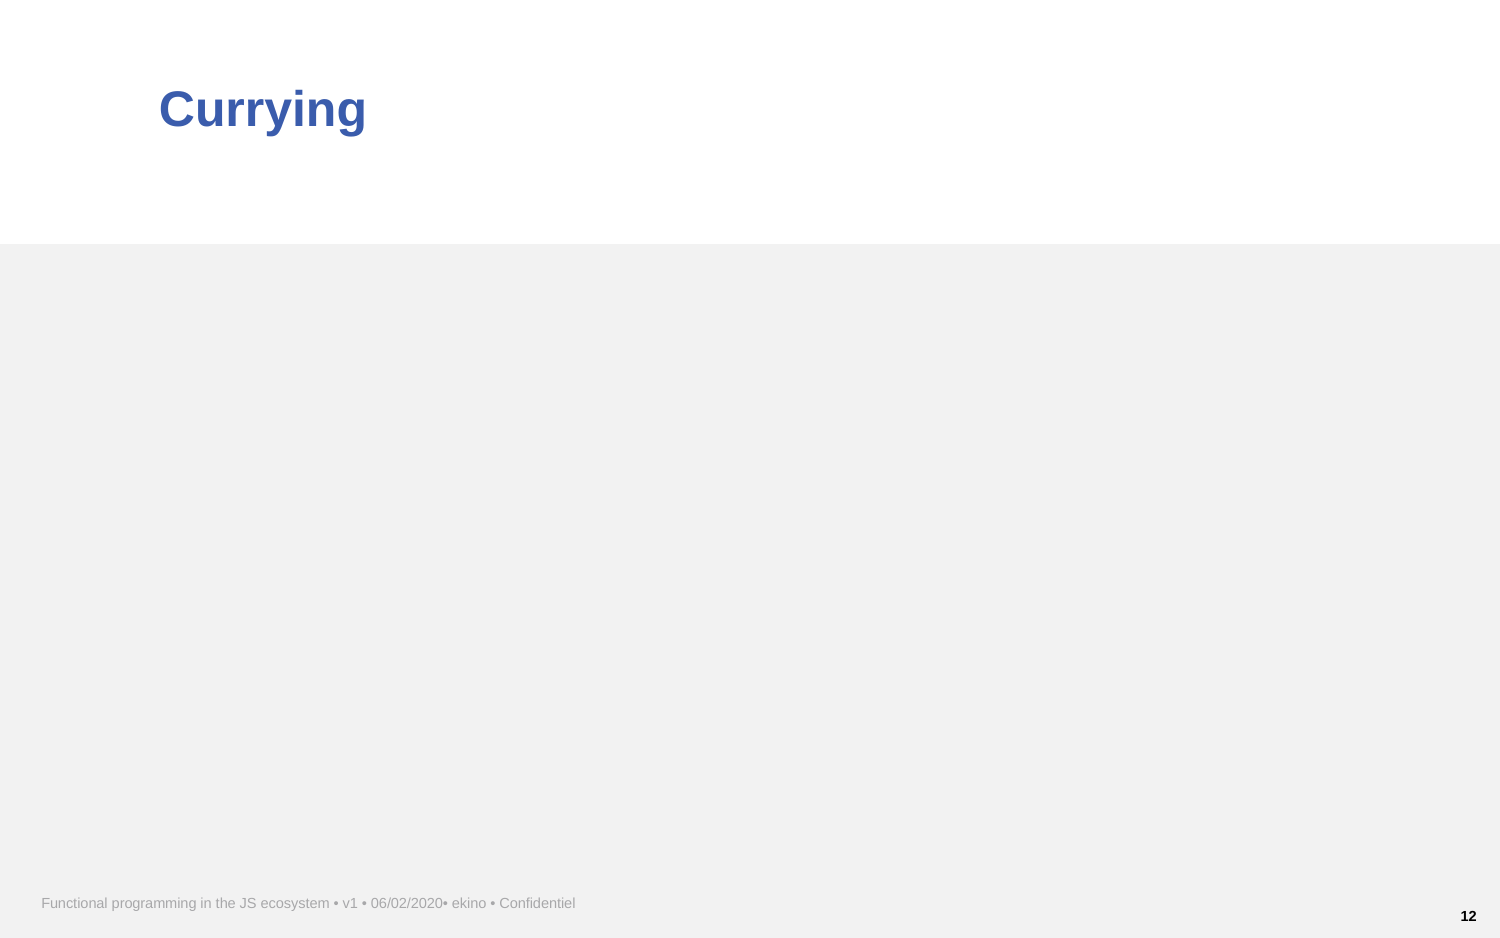

# Currying
Functional programming in the JS ecosystem • v1 • 06/02/2020• ekino • Confidentiel
12